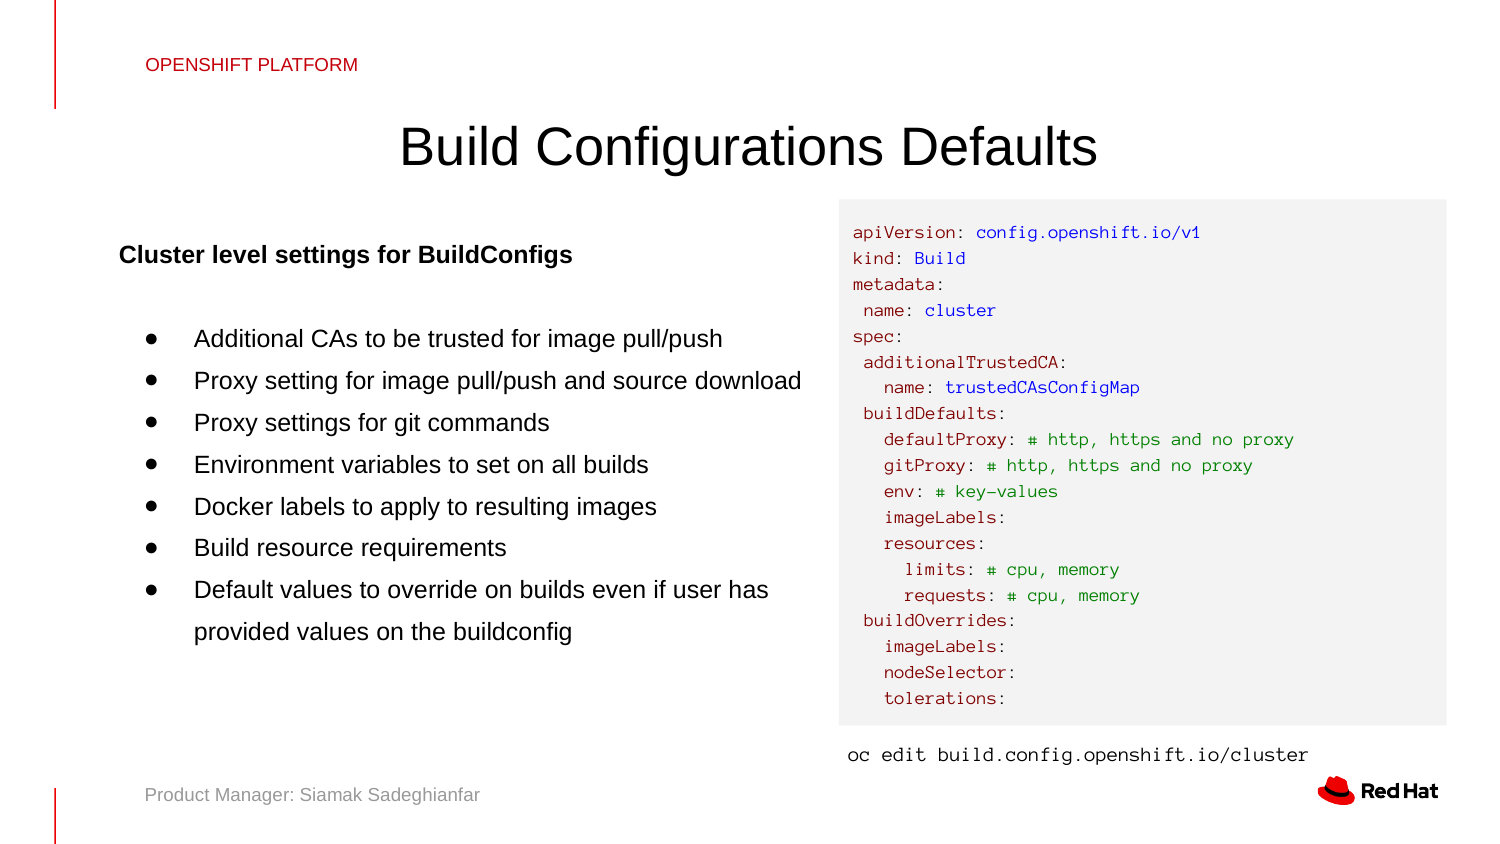

OPENSHIFT PLATFORM
# Build Configurations Defaults
apiVersion: config.openshift.io/v1
kind: Build
metadata:
 name: cluster
spec:
 additionalTrustedCA:
   name: trustedCAsConfigMap
 buildDefaults:
   defaultProxy: # http, https and no proxy
   gitProxy: # http, https and no proxy
   env: # key-values
   imageLabels:
   resources:
     limits: # cpu, memory
     requests: # cpu, memory
 buildOverrides:
   imageLabels:
   nodeSelector:
   tolerations:
Cluster level settings for BuildConfigs

Additional CAs to be trusted for image pull/push
Proxy setting for image pull/push and source download
Proxy settings for git commands
Environment variables to set on all builds
Docker labels to apply to resulting images
Build resource requirements
Default values to override on builds even if user has provided values on the buildconfig
oc edit build.config.openshift.io/cluster
Product Manager: Siamak Sadeghianfar